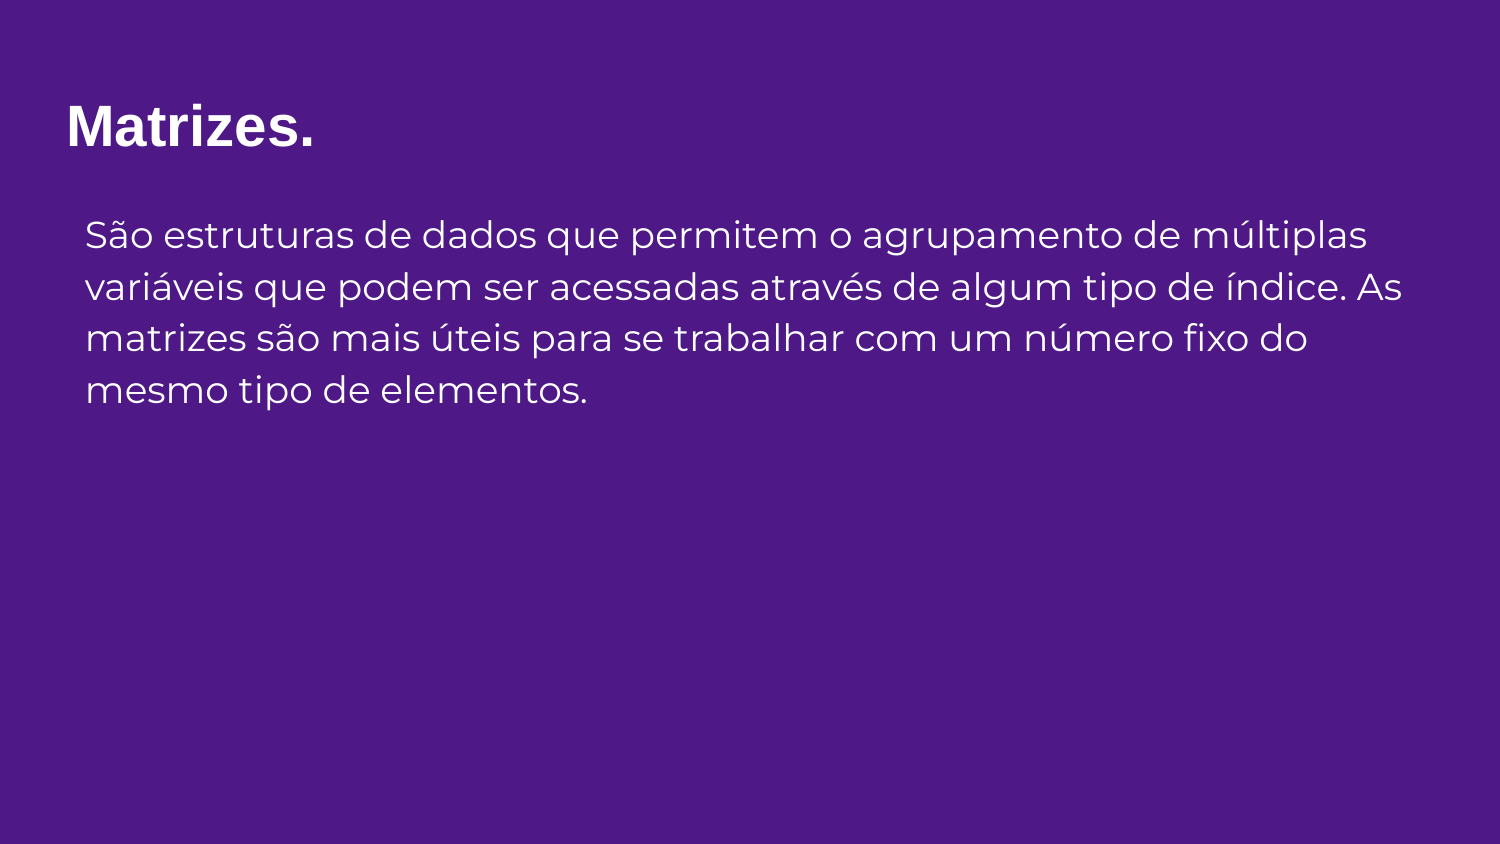

# Matrizes.
São estruturas de dados que permitem o agrupamento de múltiplas variáveis que podem ser acessadas através de algum tipo de índice. As matrizes são mais úteis para se trabalhar com um número fixo do mesmo tipo de elementos.